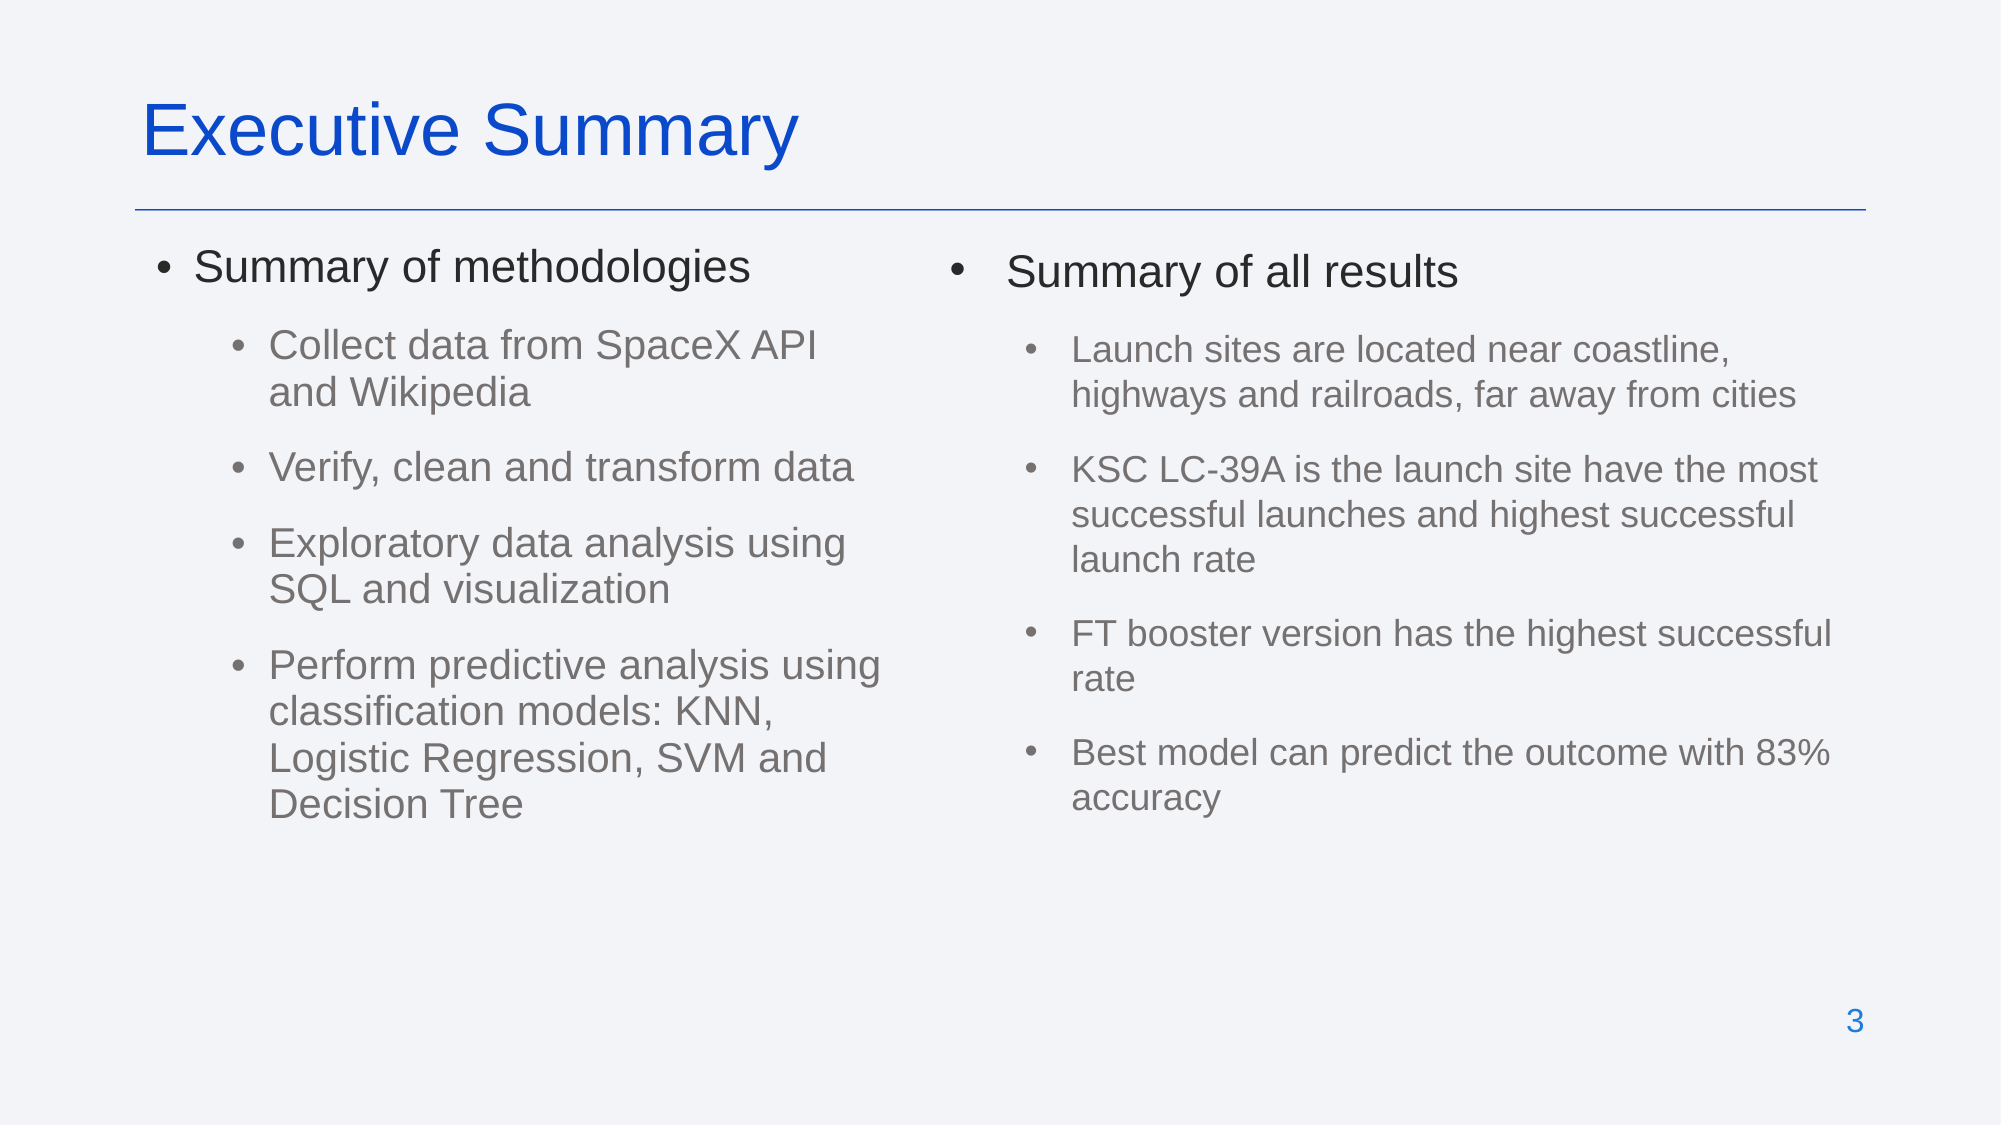

Executive Summary
Summary of methodologies
Collect data from SpaceX API and Wikipedia
Verify, clean and transform data
Exploratory data analysis using SQL and visualization
Perform predictive analysis using classification models: KNN, Logistic Regression, SVM and Decision Tree

Summary of all results
Launch sites are located near coastline, highways and railroads, far away from cities
KSC LC-39A is the launch site have the most successful launches and highest successful launch rate
FT booster version has the highest successful rate
Best model can predict the outcome with 83% accuracy
3